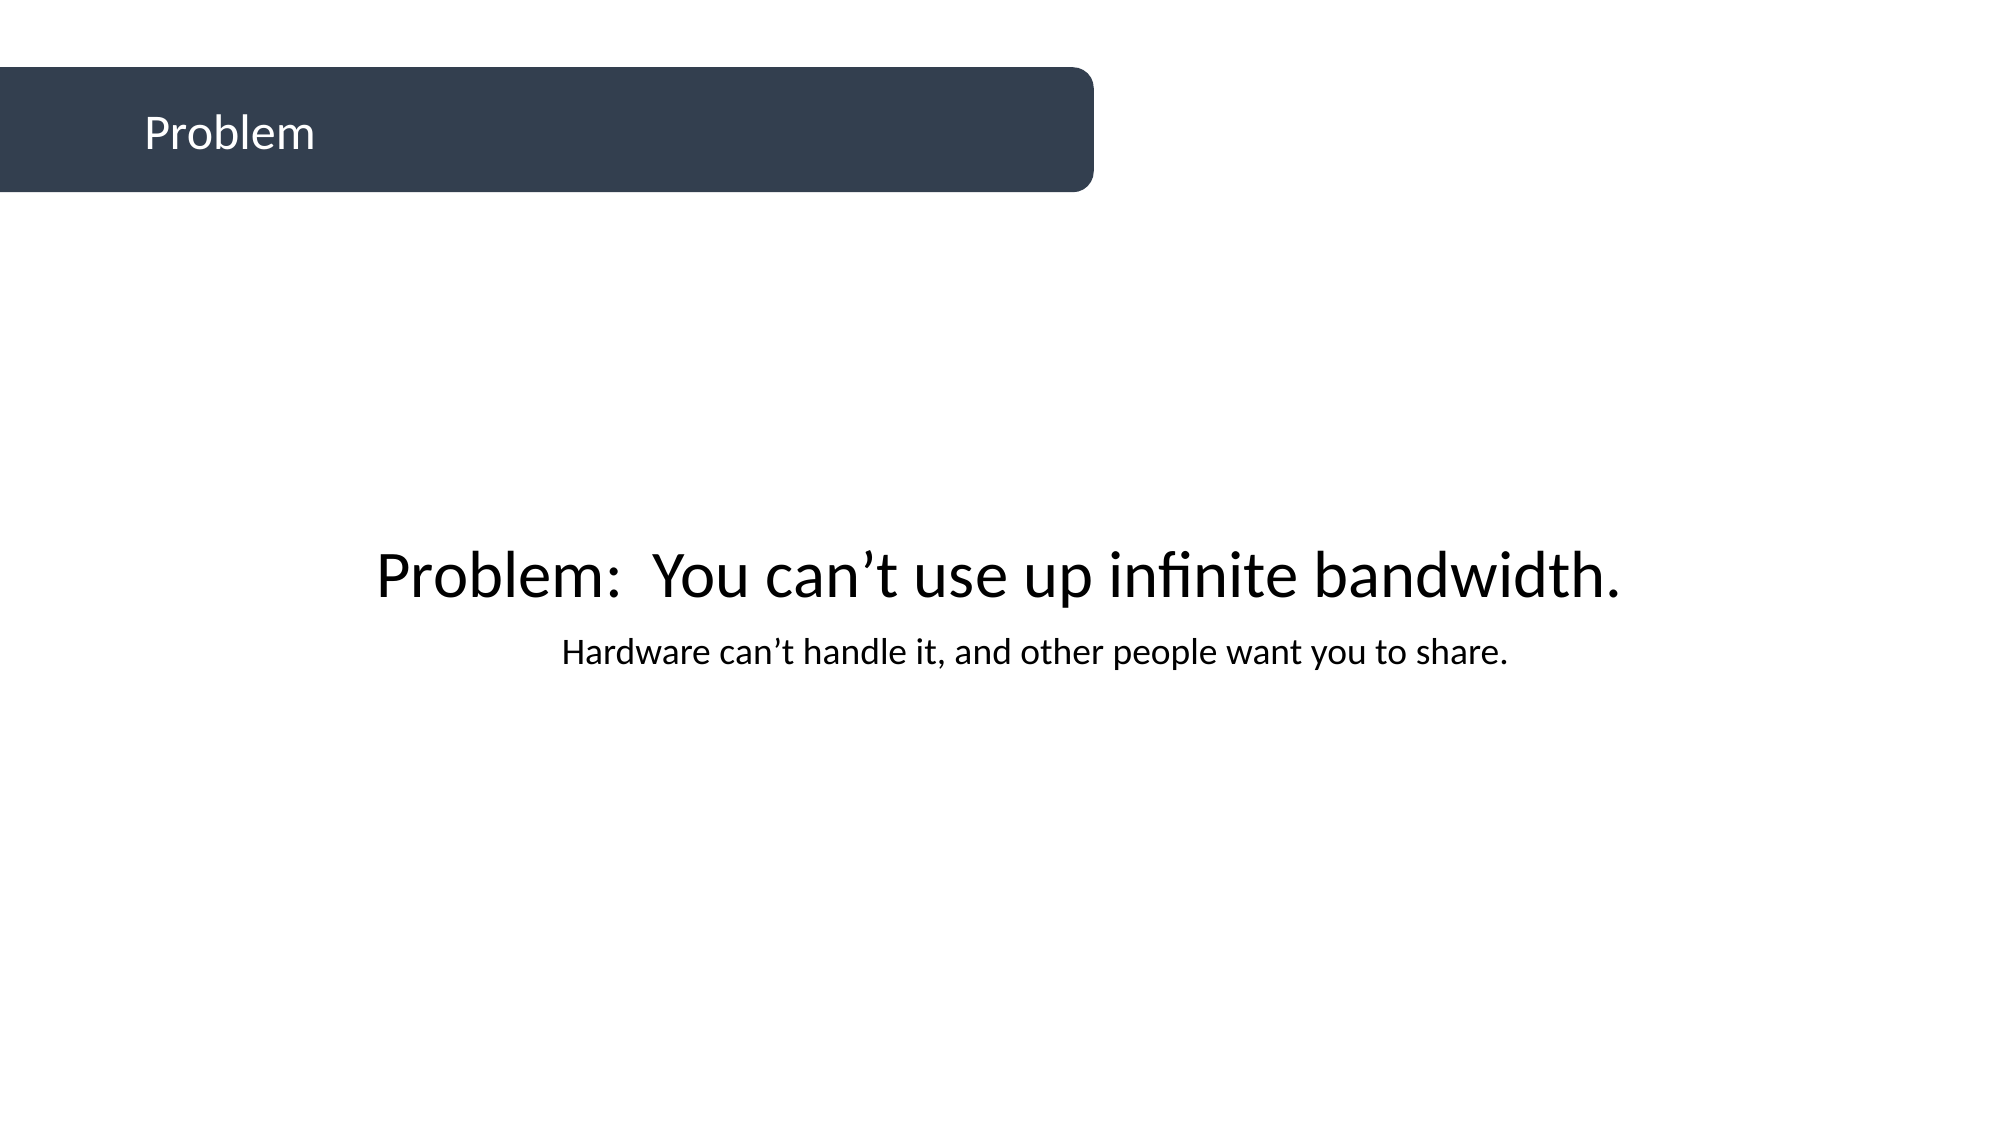

Problem

Problem:  You can’t use up infinite bandwidth.
Hardware can’t handle it, and other people want you to share.